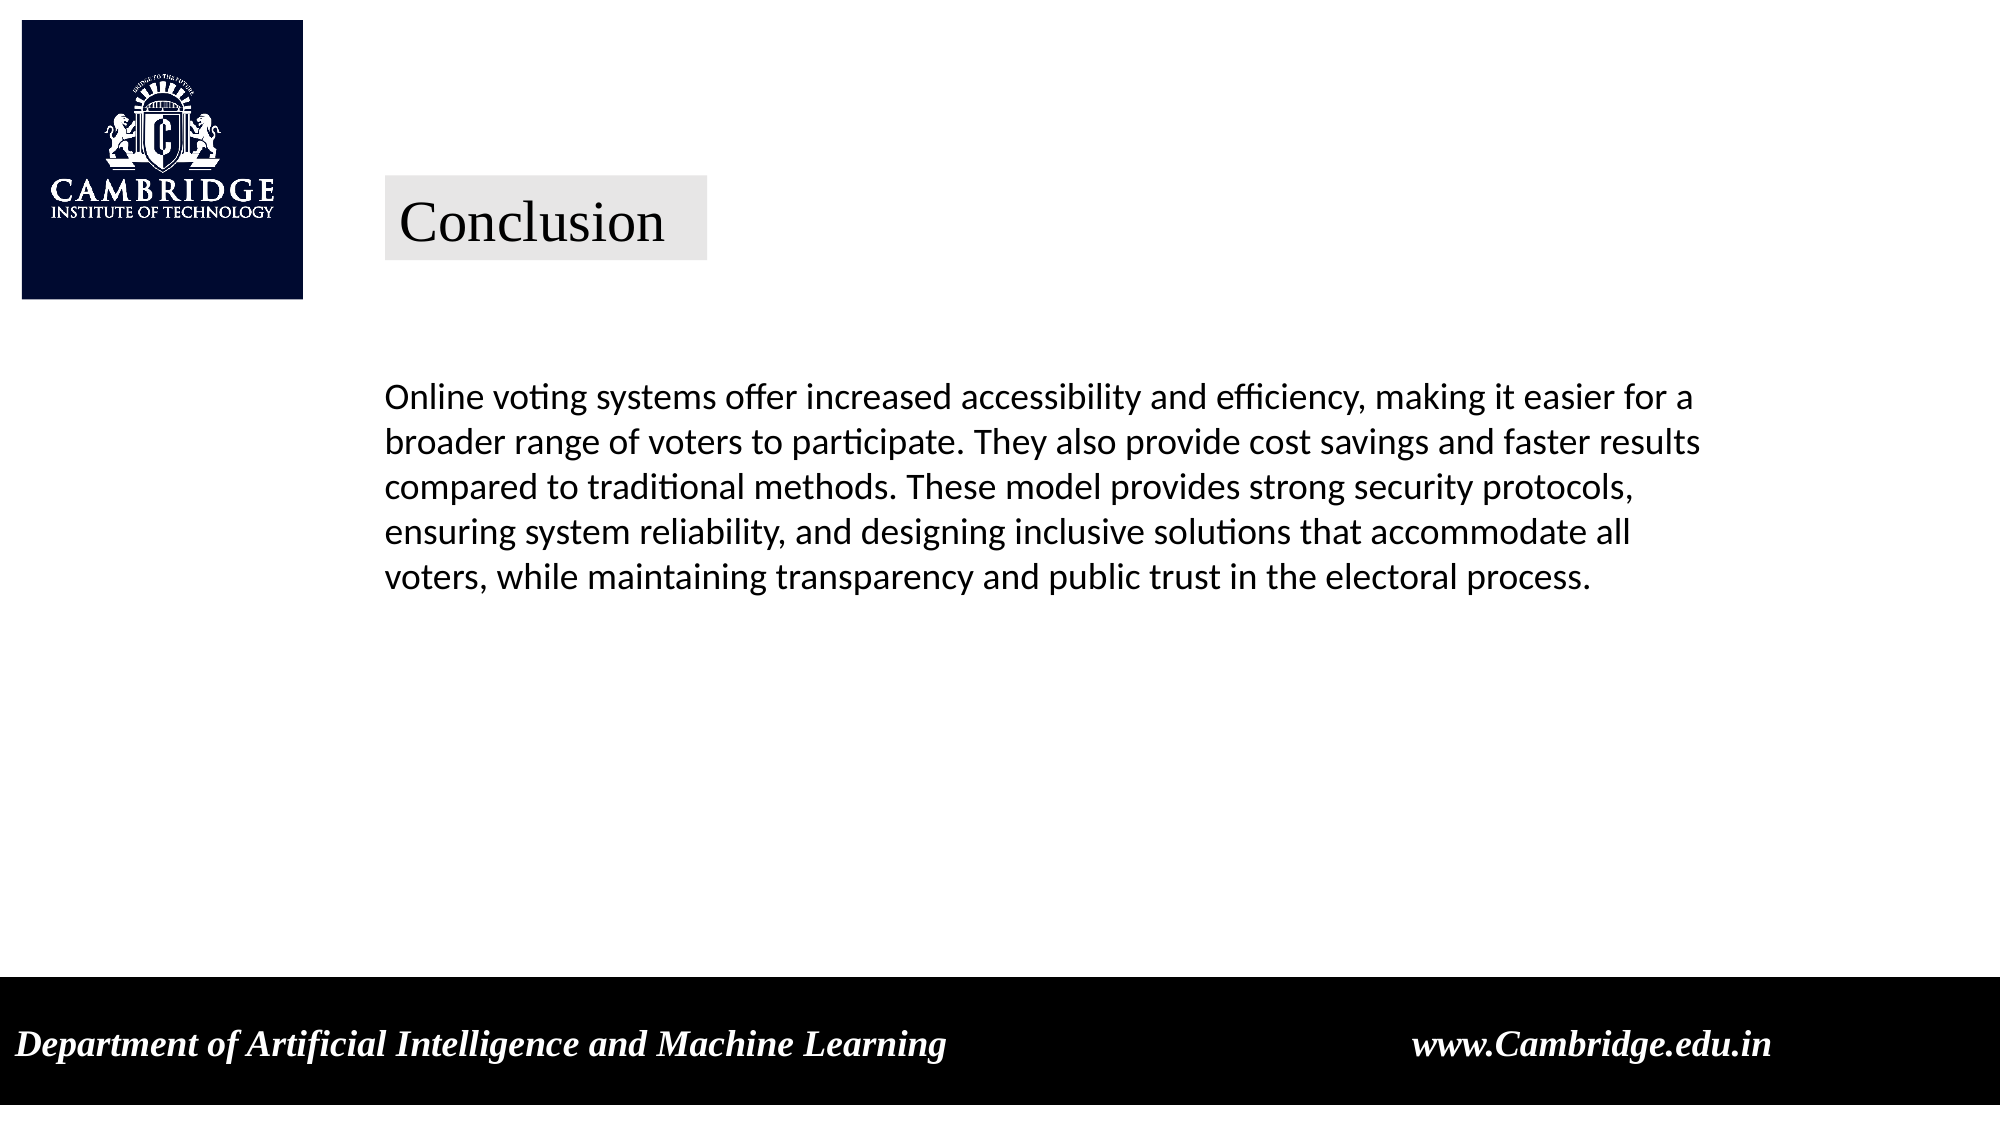

Conclusion

Online voting systems offer increased accessibility and efficiency, making it easier for a broader range of voters to participate. They also provide cost savings and faster results compared to traditional methods. These model provides strong security protocols, ensuring system reliability, and designing inclusive solutions that accommodate all voters, while maintaining transparency and public trust in the electoral process.

Department of Artificial Intelligence and Machine Learning                                                 www.Cambridge.edu.in